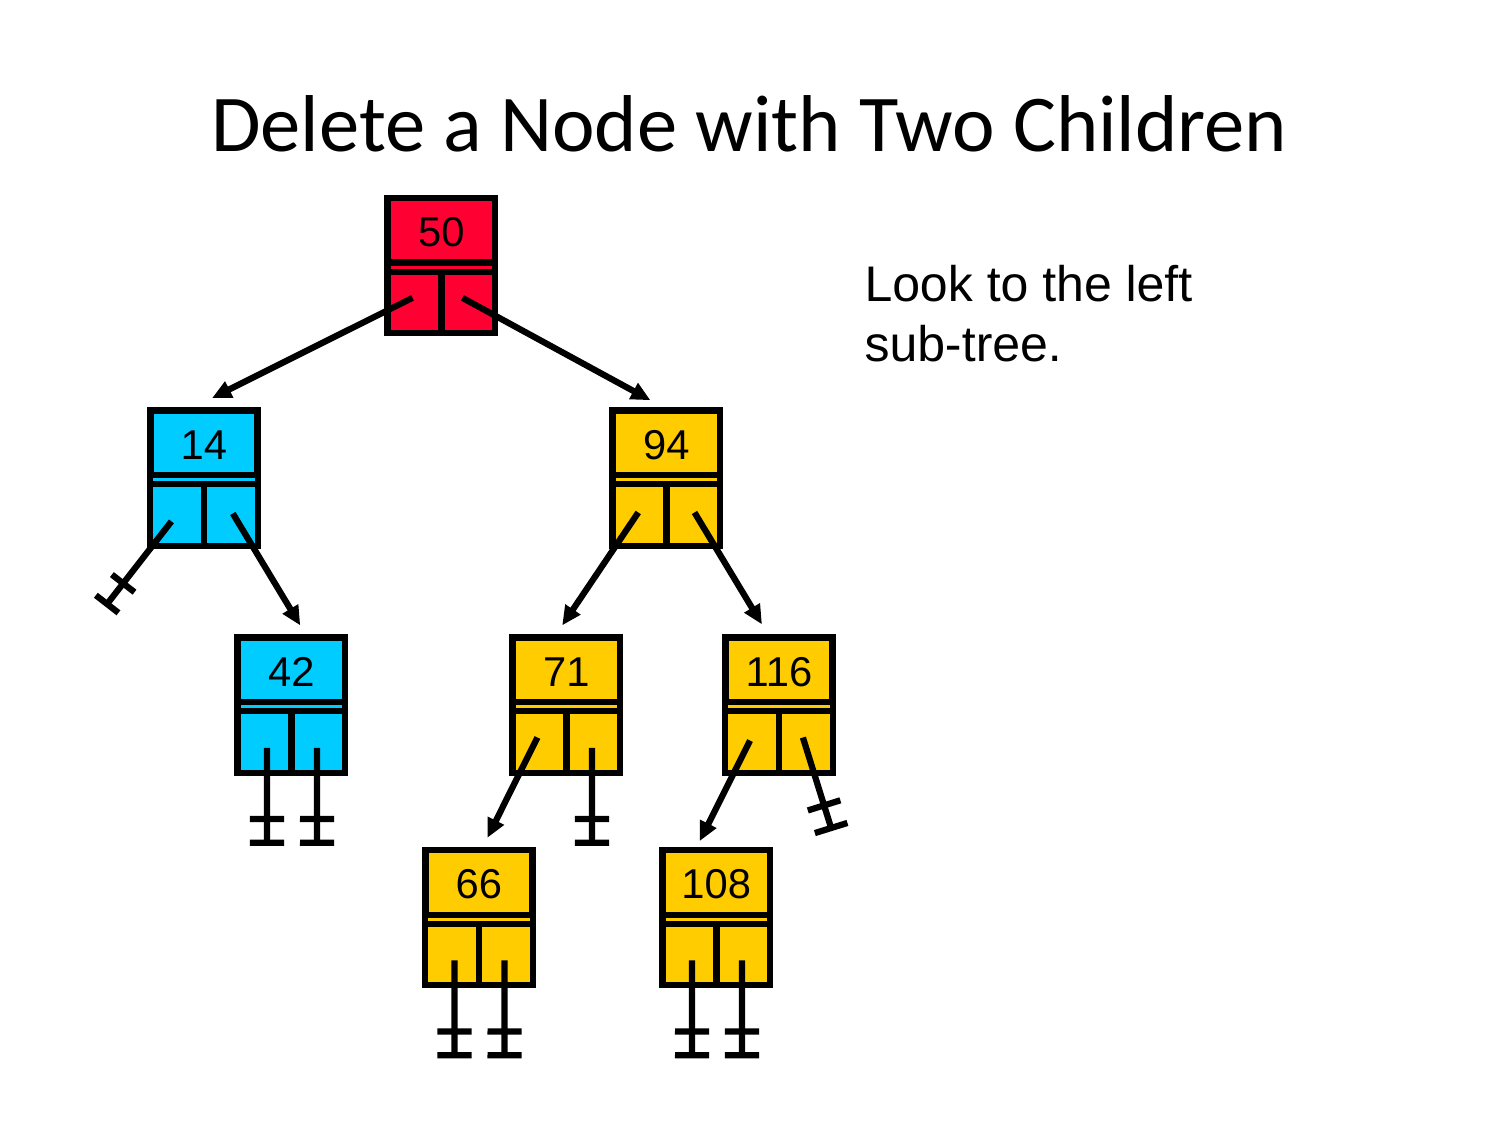

# Delete a Node with Two Children

50

Look to the left
sub-tree.

14

94

42

71

116

66

108